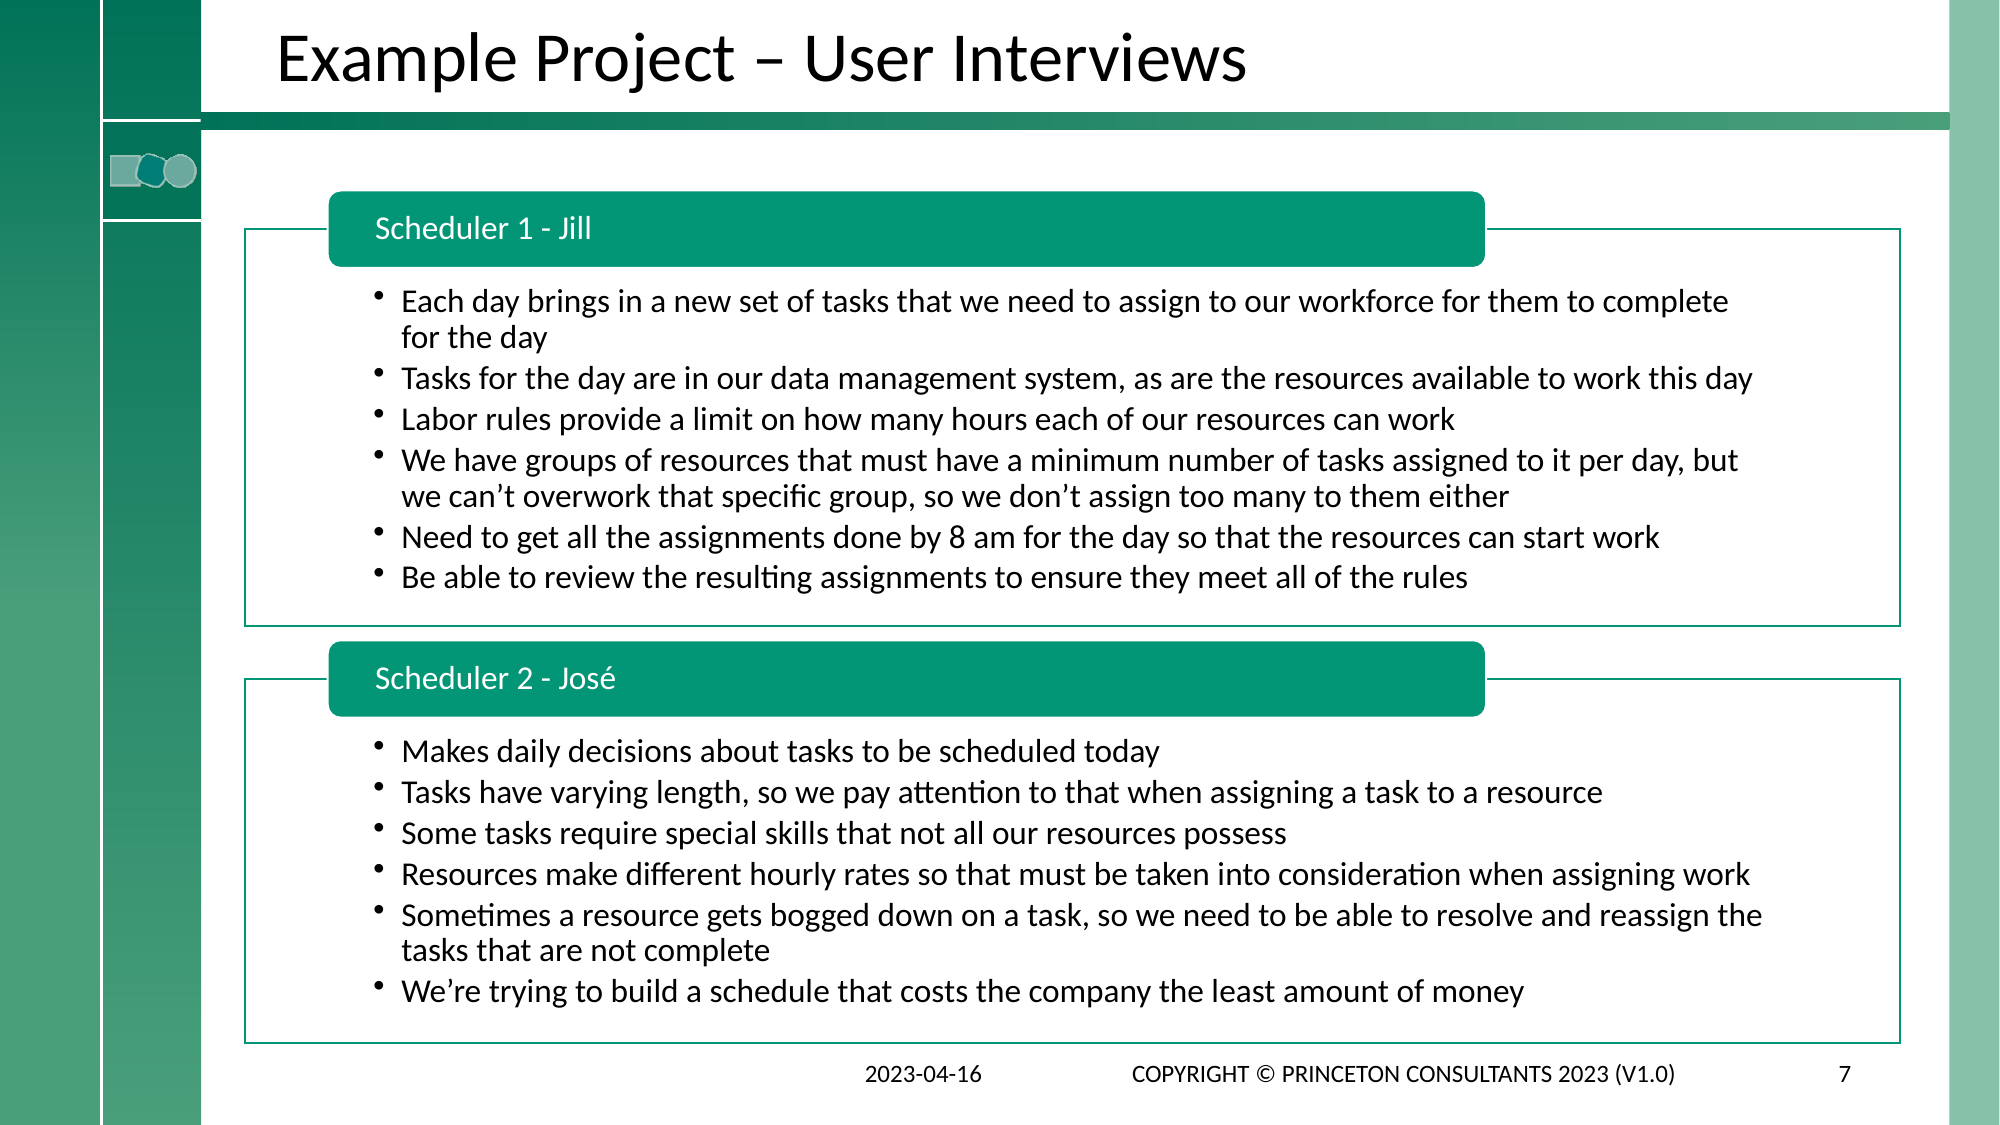

# Example Project – User Interviews
Scheduler 1 - Jill
Each day brings in a new set of tasks that we need to assign to our workforce for them to complete for the day
Tasks for the day are in our data management system, as are the resources available to work this day
Labor rules provide a limit on how many hours each of our resources can work
We have groups of resources that must have a minimum number of tasks assigned to it per day, but we can’t overwork that specific group, so we don’t assign too many to them either
Need to get all the assignments done by 8 am for the day so that the resources can start work
Be able to review the resulting assignments to ensure they meet all of the rules
Scheduler 2 - José
Makes daily decisions about tasks to be scheduled today
Tasks have varying length, so we pay attention to that when assigning a task to a resource
Some tasks require special skills that not all our resources possess
Resources make different hourly rates so that must be taken into consideration when assigning work
Sometimes a resource gets bogged down on a task, so we need to be able to resolve and reassign the tasks that are not complete
We’re trying to build a schedule that costs the company the least amount of money
2023-04-16
Copyright © Princeton Consultants 2023 (V1.0)
7